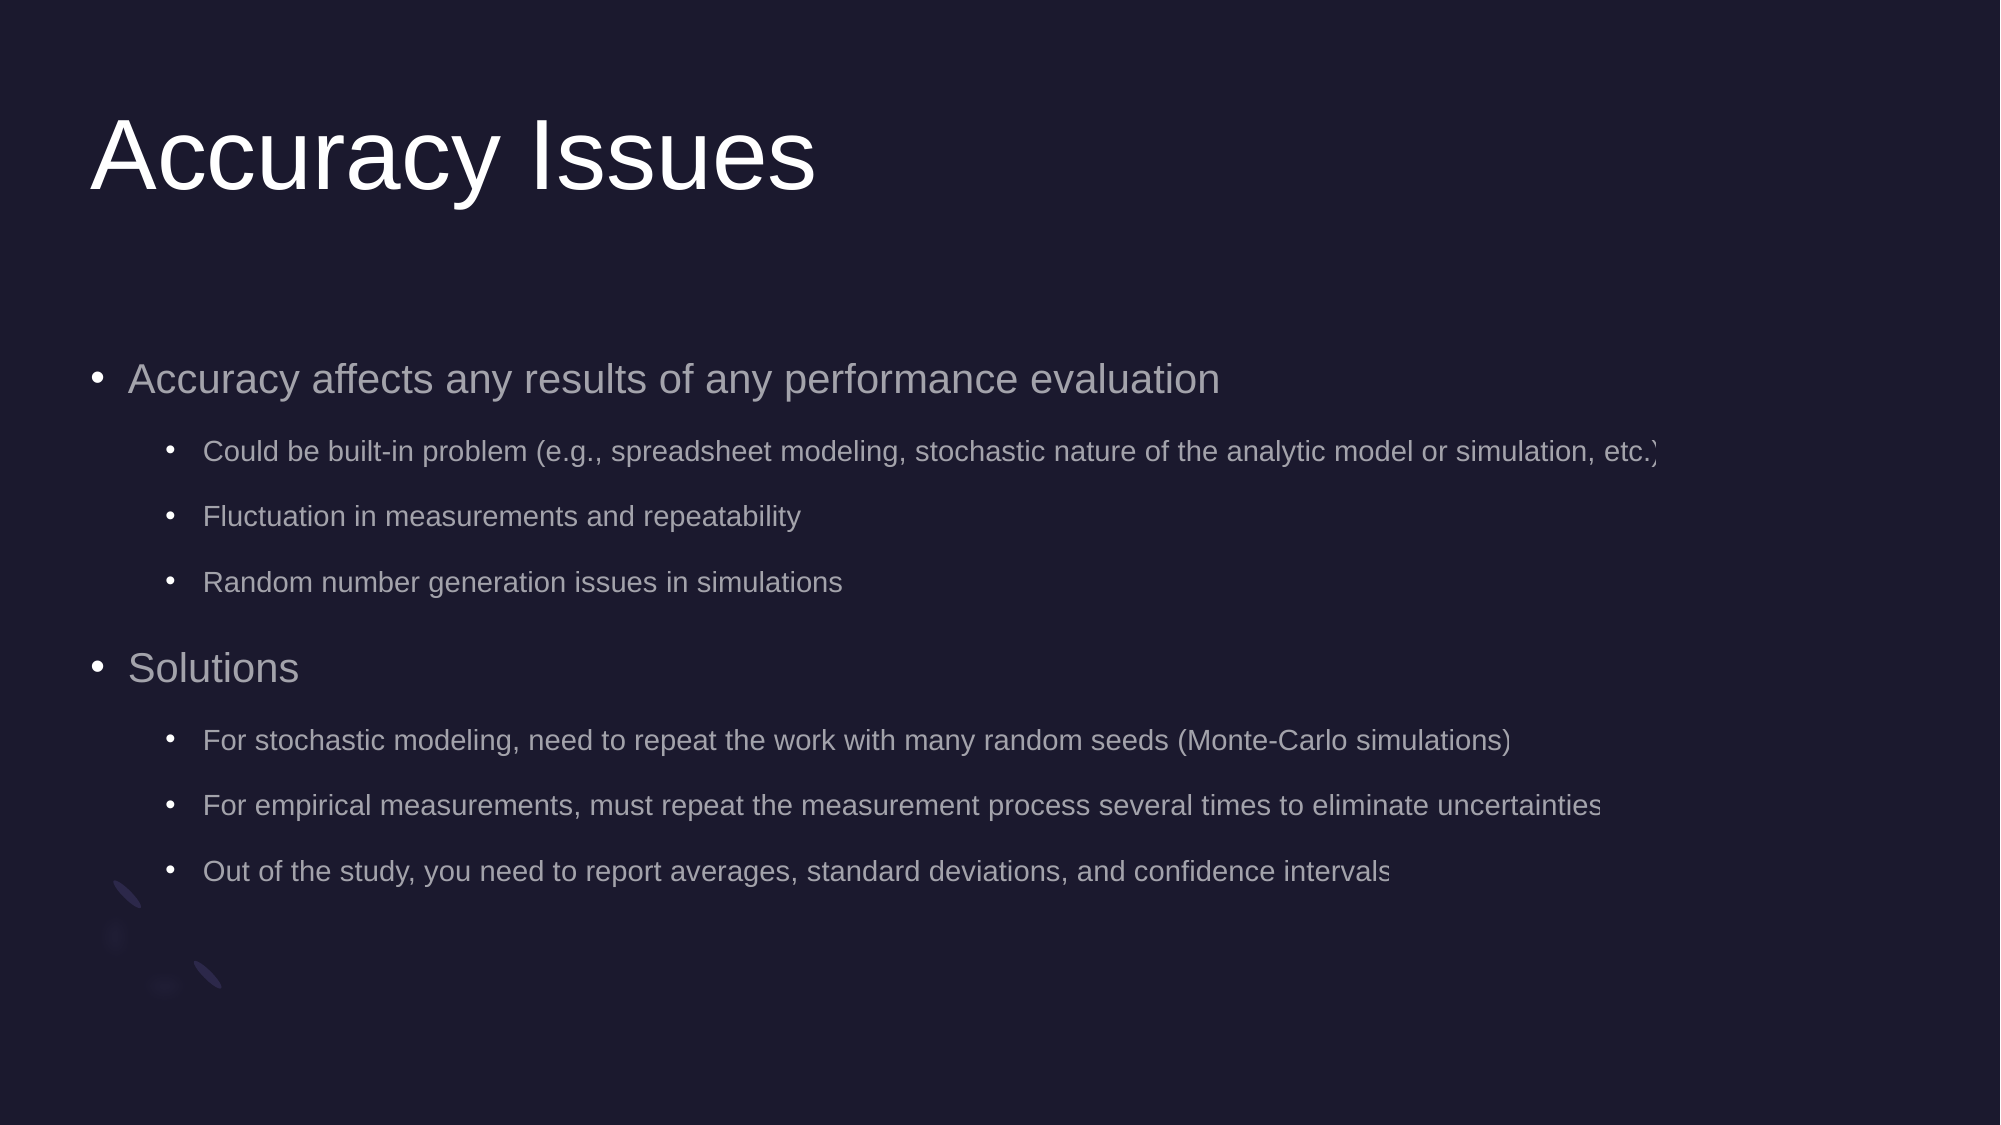

# Accuracy Issues
Accuracy affects any results of any performance evaluation
Could be built-in problem (e.g., spreadsheet modeling, stochastic nature of the analytic model or simulation, etc.)
Fluctuation in measurements and repeatability
Random number generation issues in simulations
Solutions
For stochastic modeling, need to repeat the work with many random seeds (Monte-Carlo simulations)
For empirical measurements, must repeat the measurement process several times to eliminate uncertainties
Out of the study, you need to report averages, standard deviations, and confidence intervals